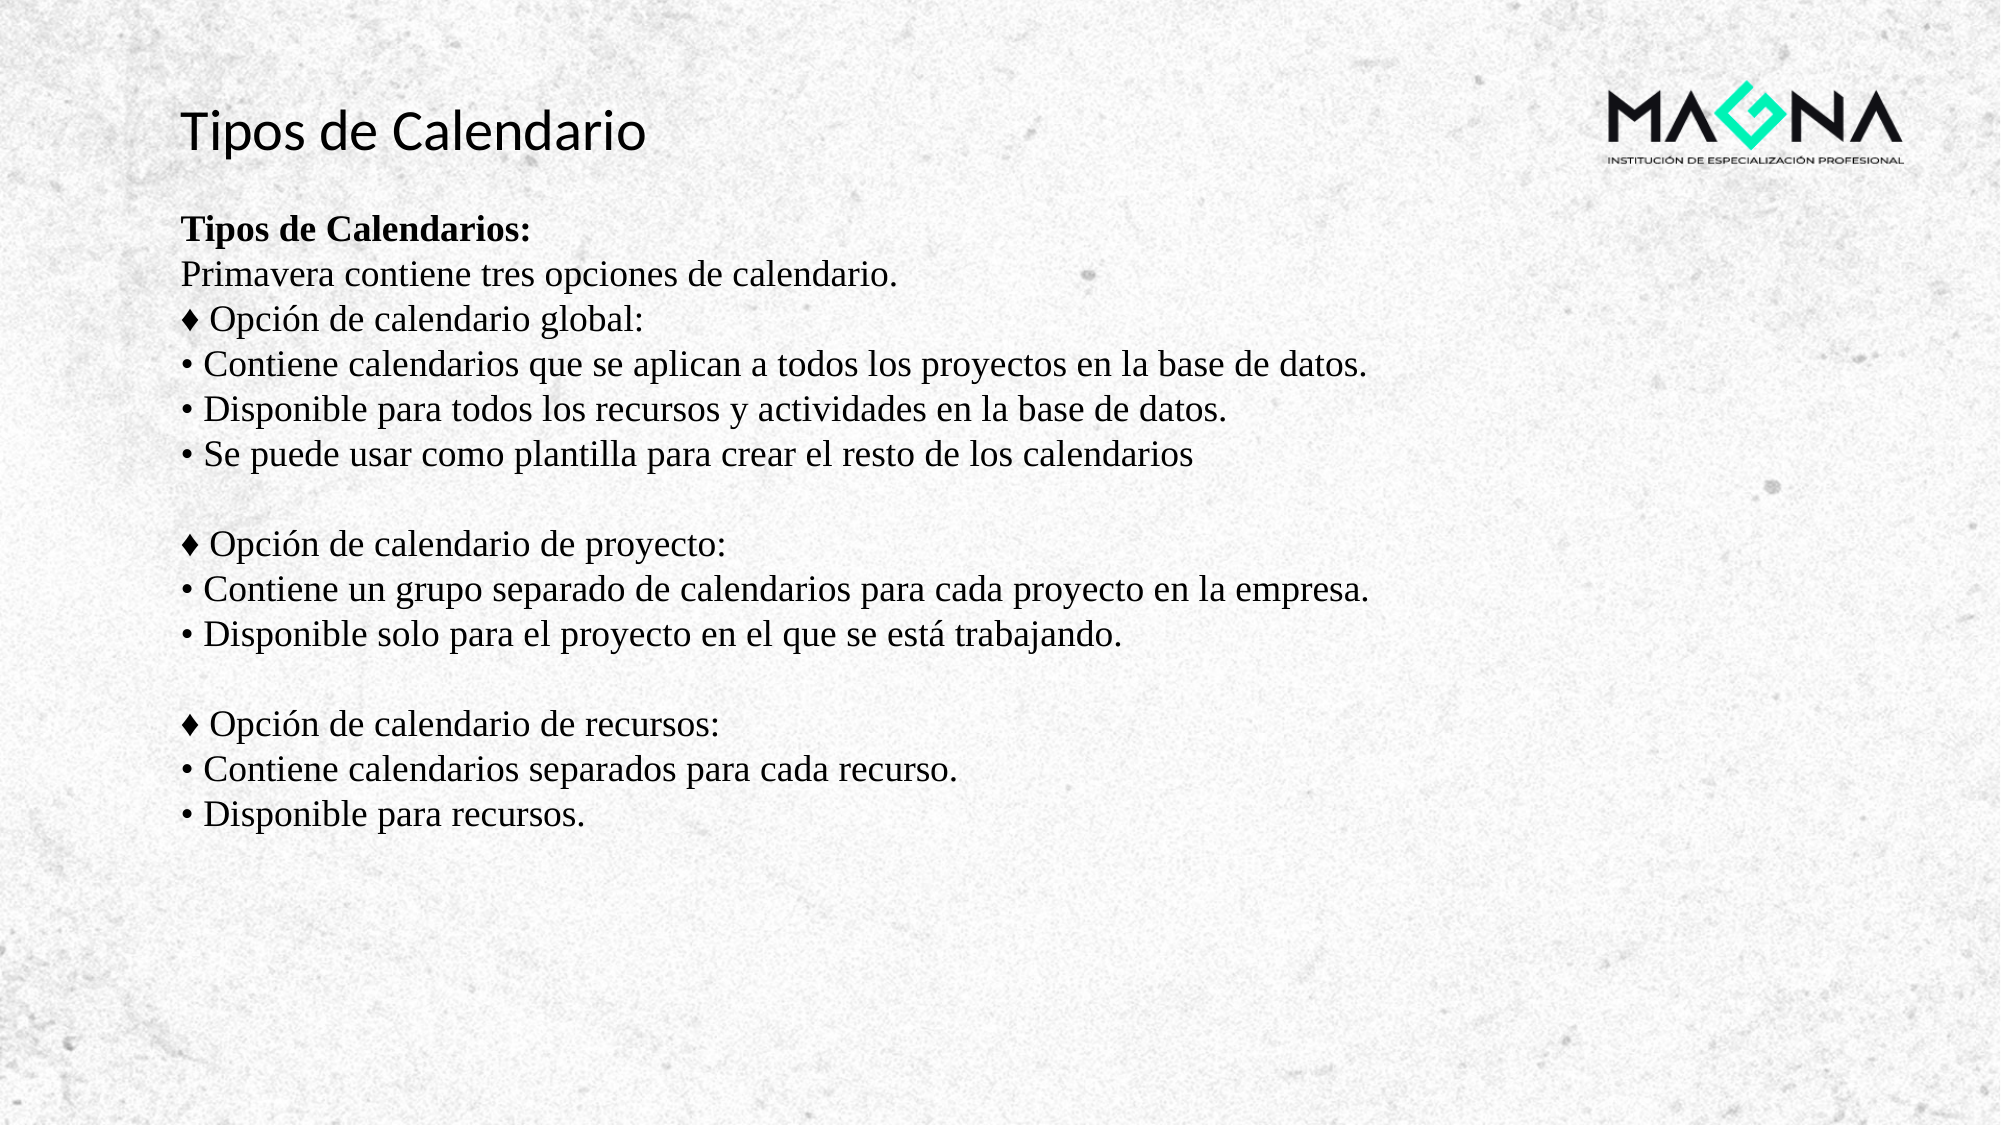

Tipos de Calendario
Tipos de Calendarios:
Primavera contiene tres opciones de calendario.
♦ Opción de calendario global:
• Contiene calendarios que se aplican a todos los proyectos en la base de datos.
• Disponible para todos los recursos y actividades en la base de datos.
• Se puede usar como plantilla para crear el resto de los calendarios

♦ Opción de calendario de proyecto:
• Contiene un grupo separado de calendarios para cada proyecto en la empresa.
• Disponible solo para el proyecto en el que se está trabajando.

♦ Opción de calendario de recursos:
• Contiene calendarios separados para cada recurso.
• Disponible para recursos.